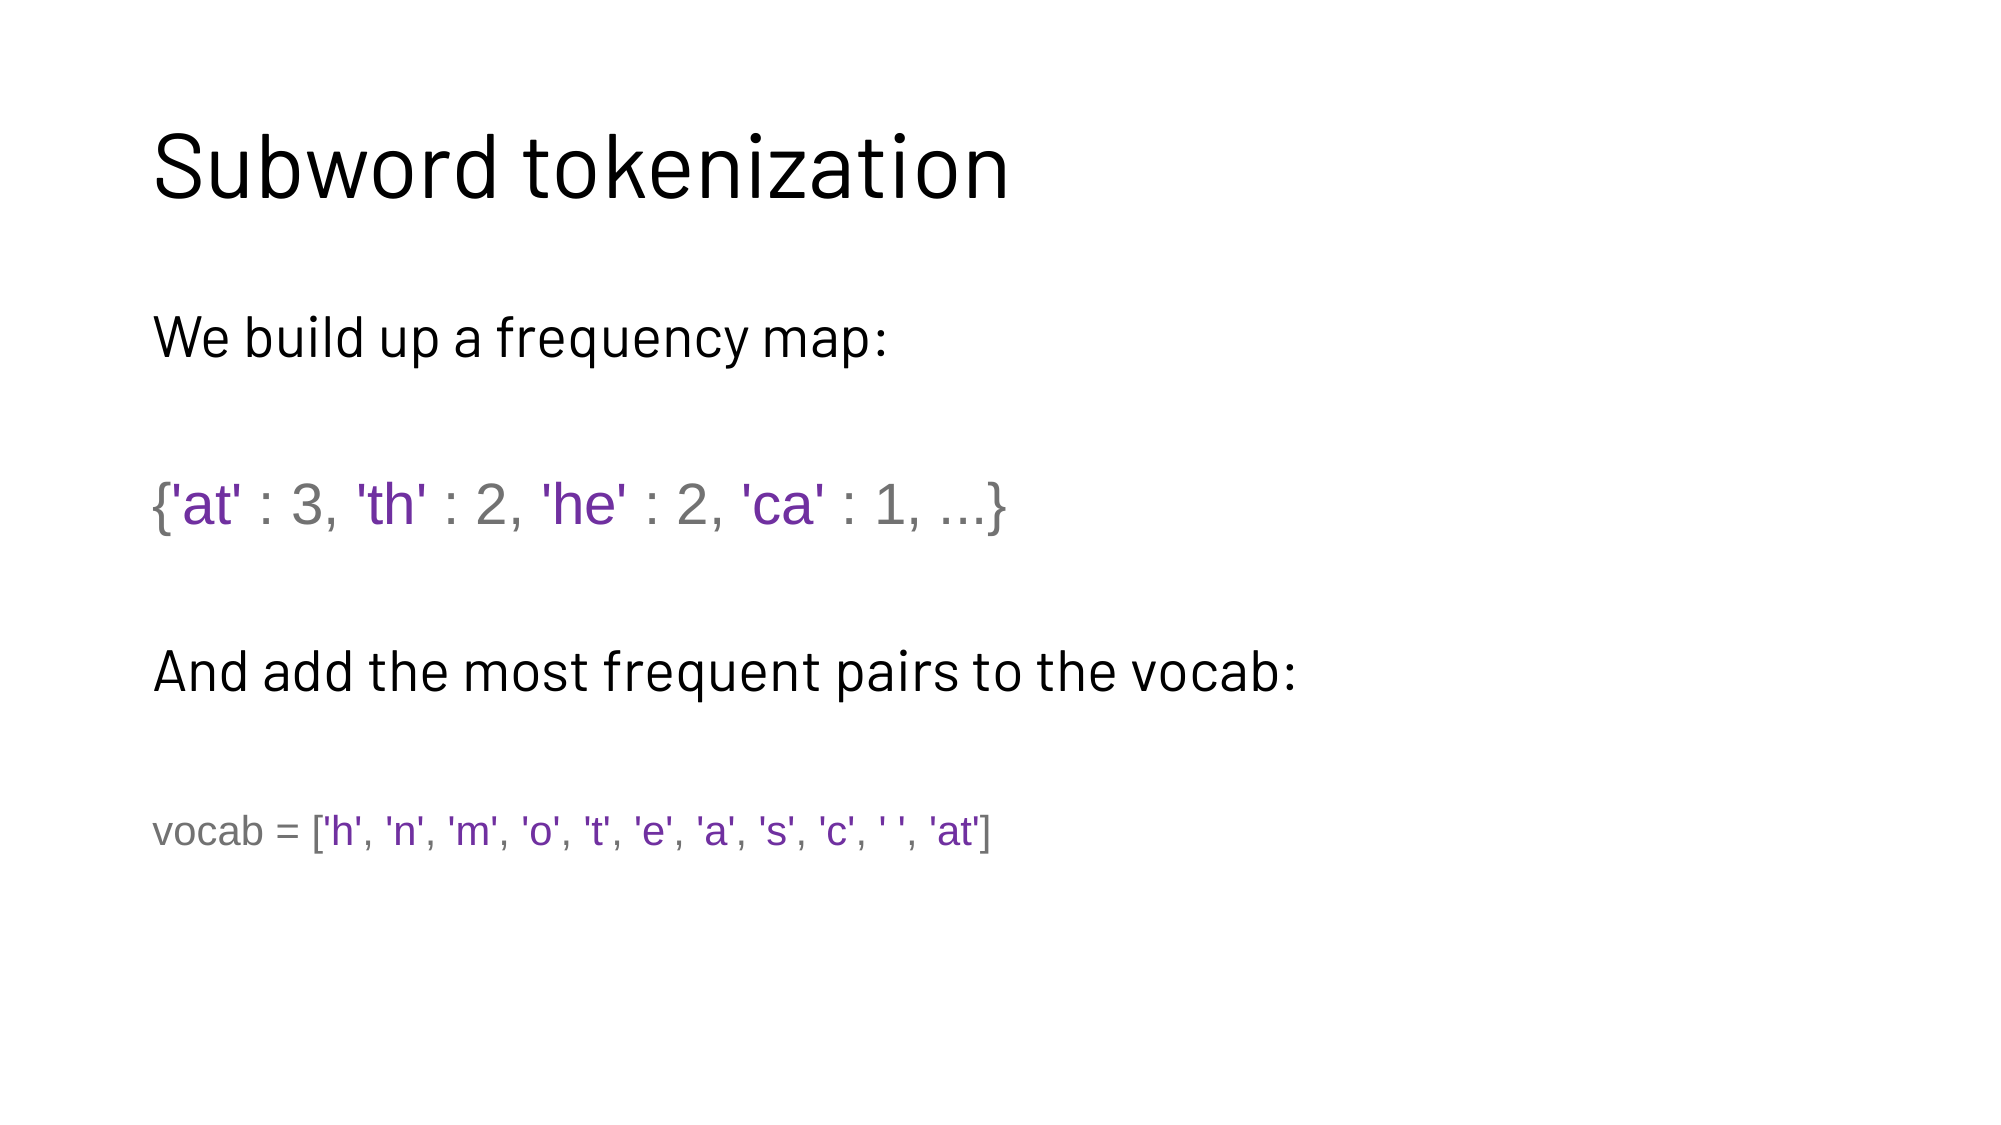

# Subword tokenization
We build up a frequency map:

{'at' : 3, 'th' : 2, 'he' : 2, 'ca' : 1, ...}

And add the most frequent pairs to the vocab:

vocab = ['h', 'n', 'm', 'o', 't', 'e', 'a', 's', 'c', ' ', 'at']